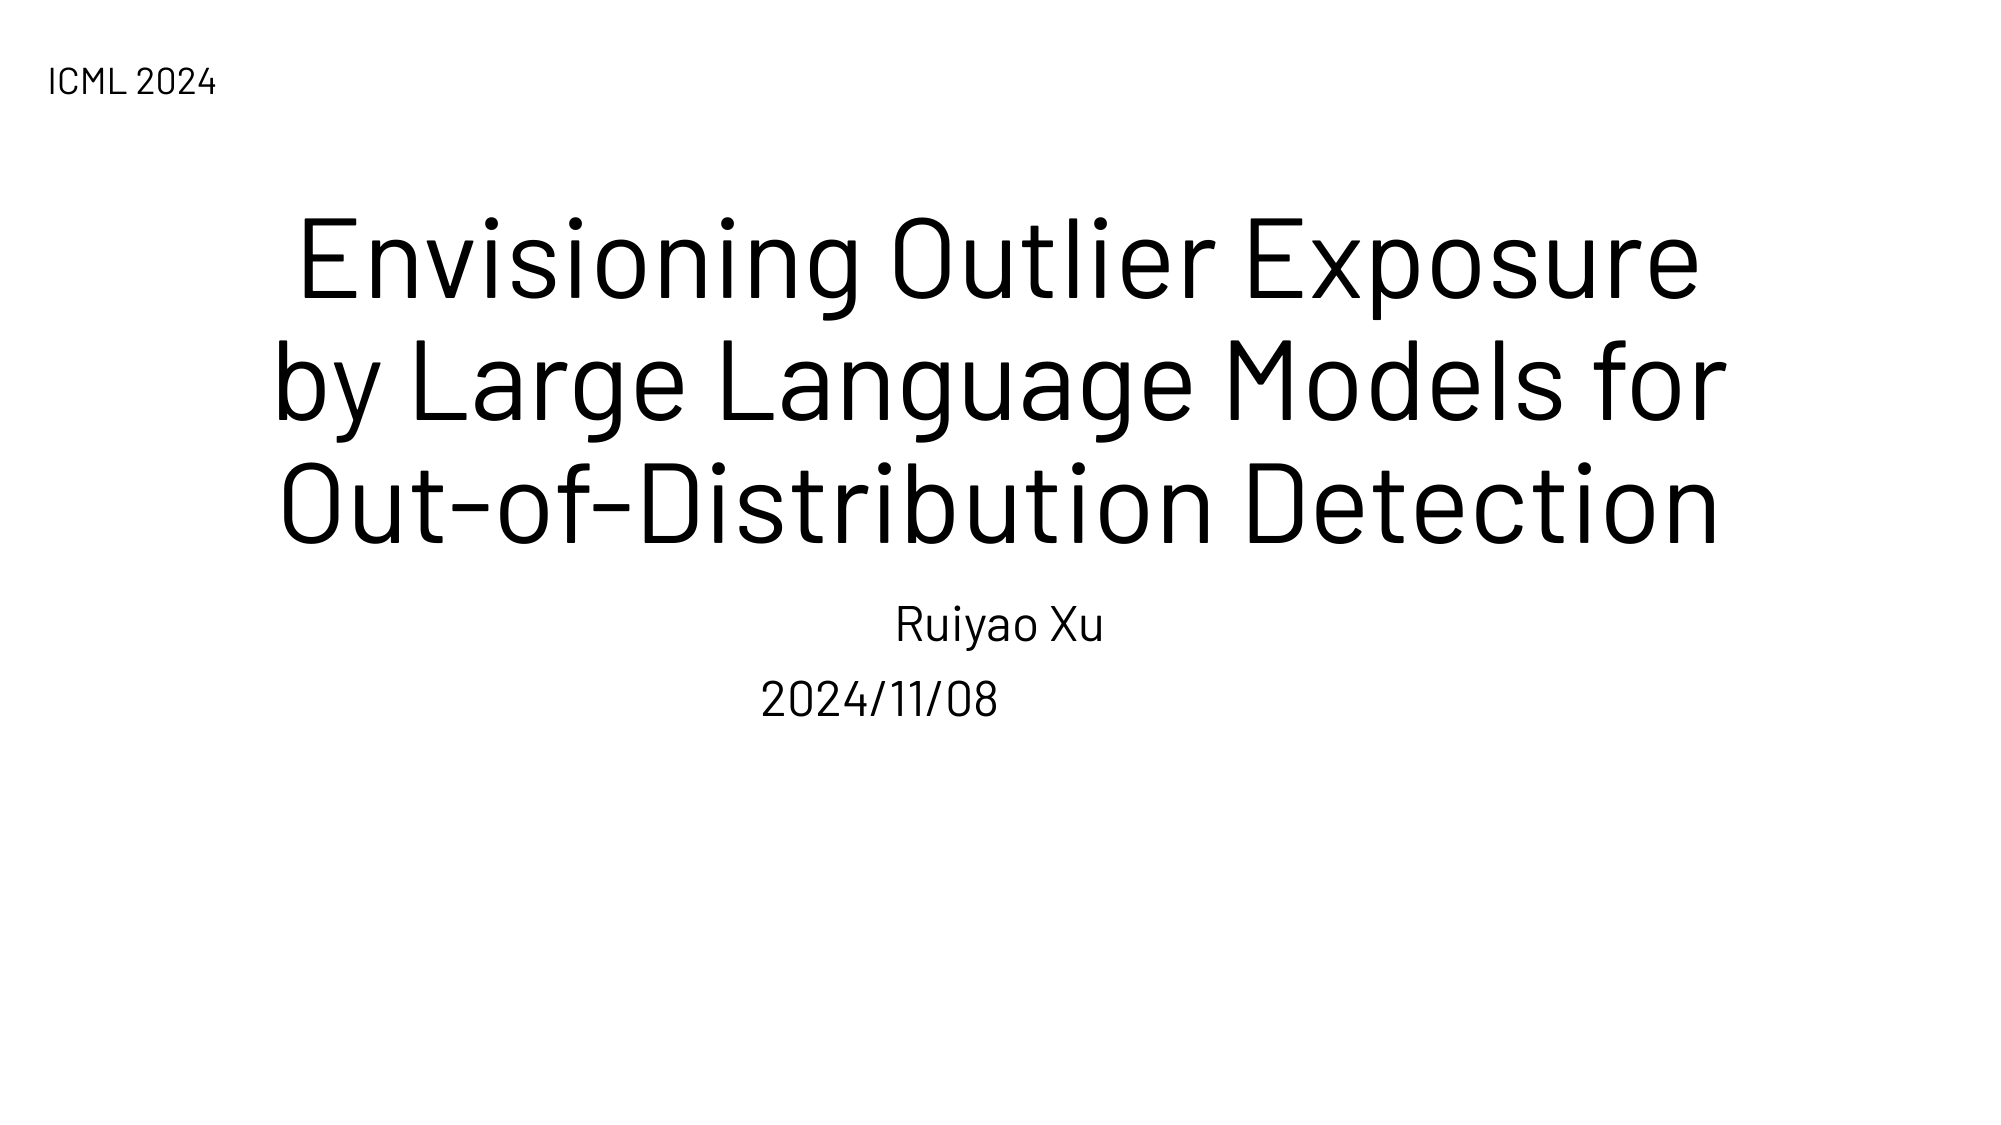

ICML 2024
# Envisioning Outlier Exposure by Large Language Models for Out-of-Distribution Detection
Ruiyao Xu
2024/11/08